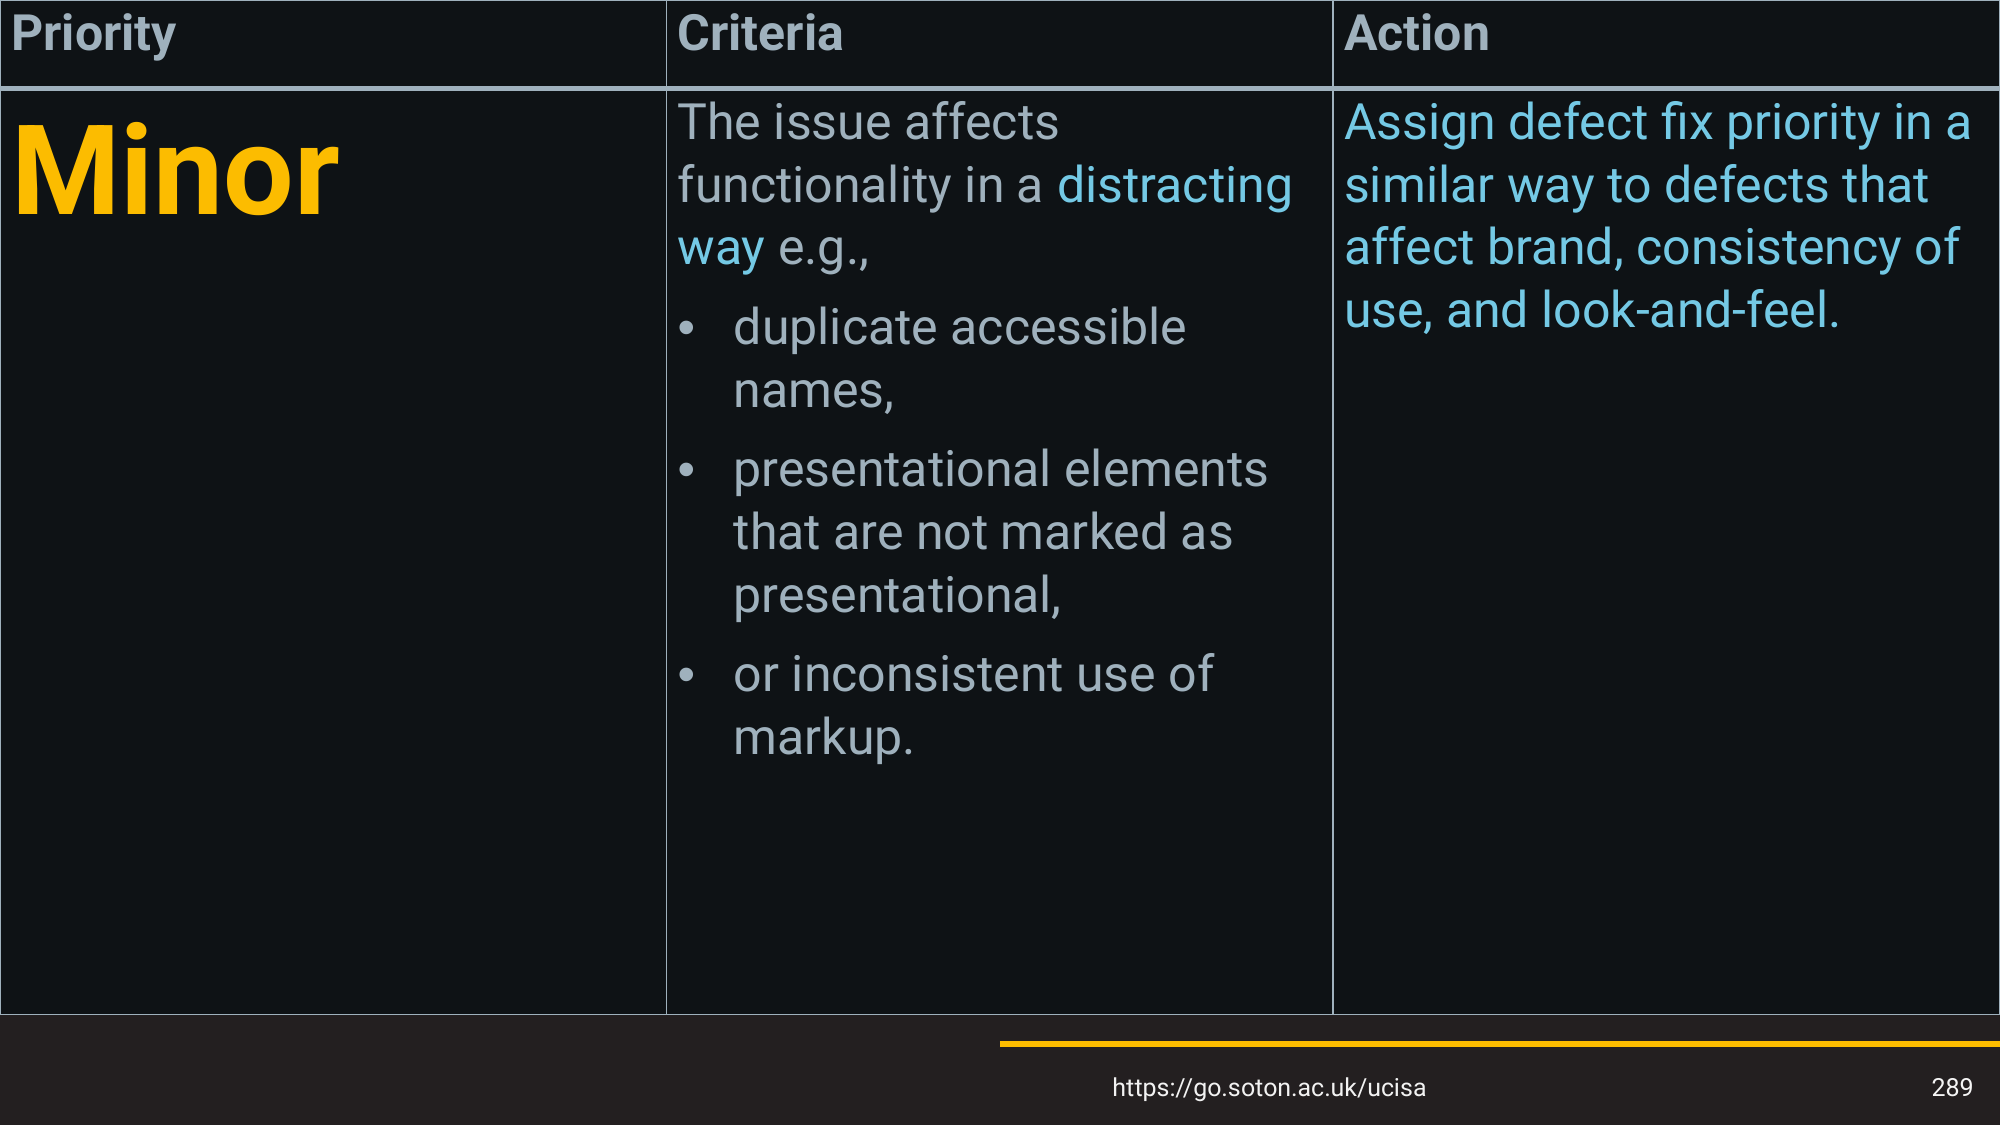

| Priority | Criteria | Action |
| --- | --- | --- |
| Minor | The issue affects functionality in a distracting way e.g., duplicate accessible names, presentational elements that are not marked as presentational, or inconsistent use of markup. | Assign defect fix priority in a similar way to defects that affect brand, consistency of use, and look-and-feel. |
# Minor issues
289
https://go.soton.ac.uk/ucisa